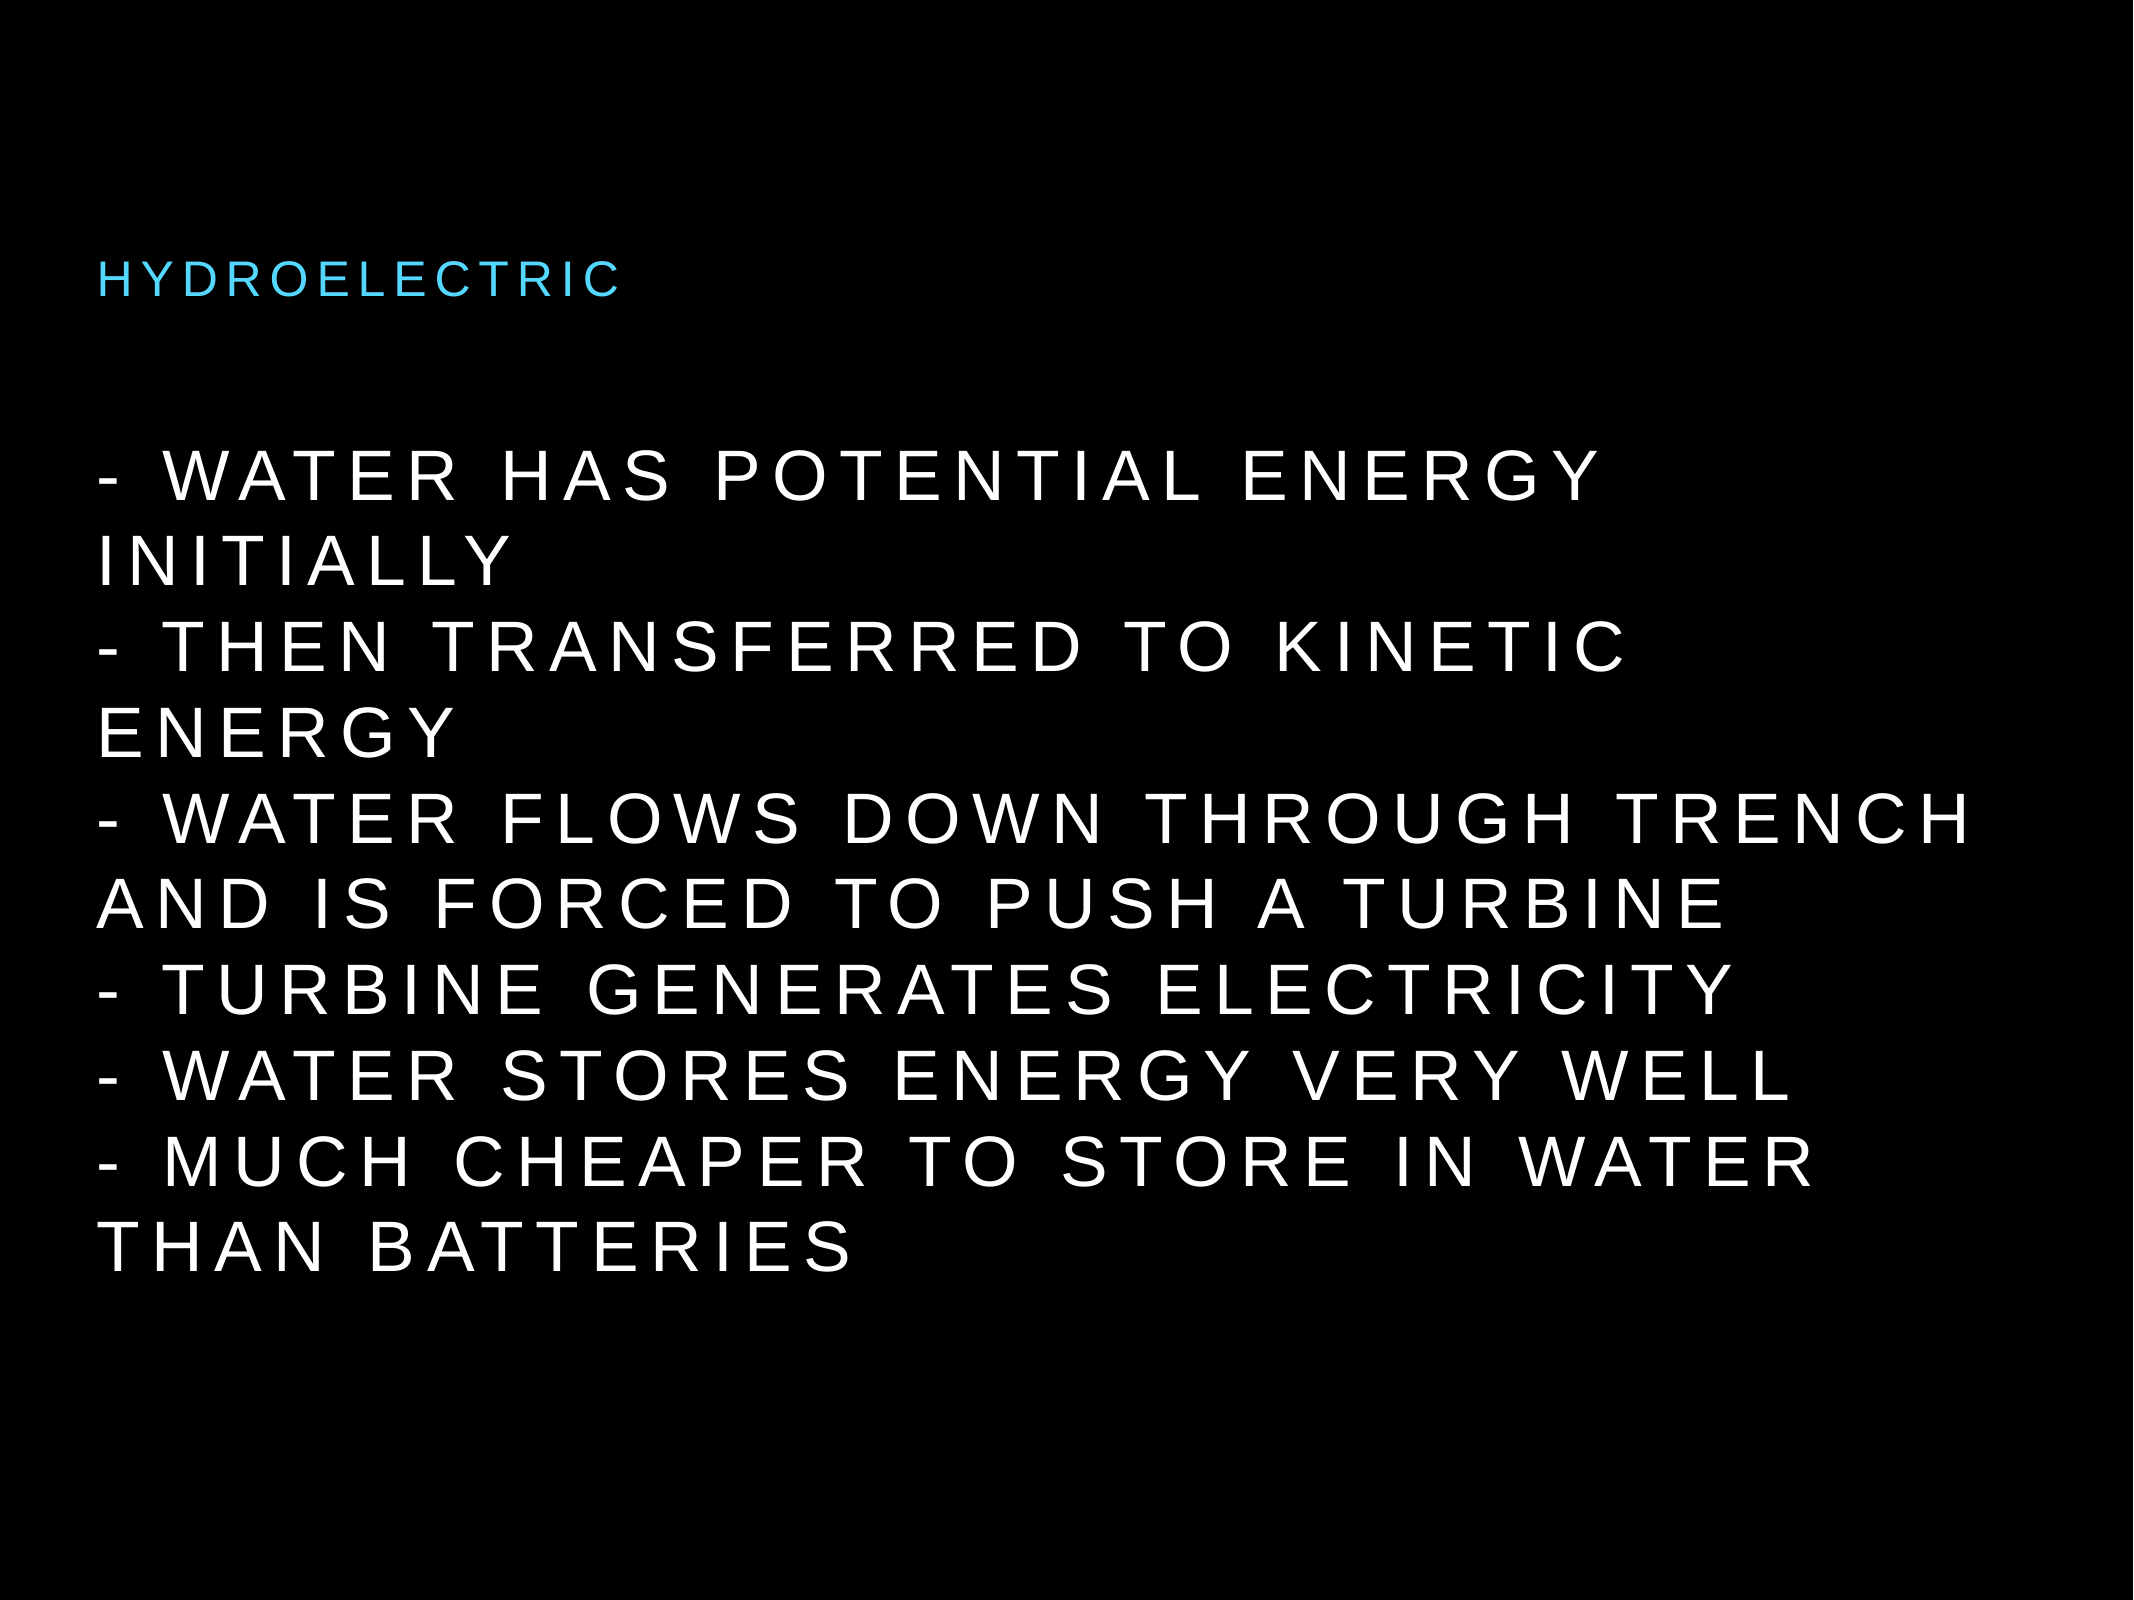

Hydroelectric
# - water has potential energy initially
- then transferred to kinetic energy
- water flows down through trench and is forced to push a turbine
- turbine generates electricity
- water stores energy very well
- much cheaper to store in water than batteries